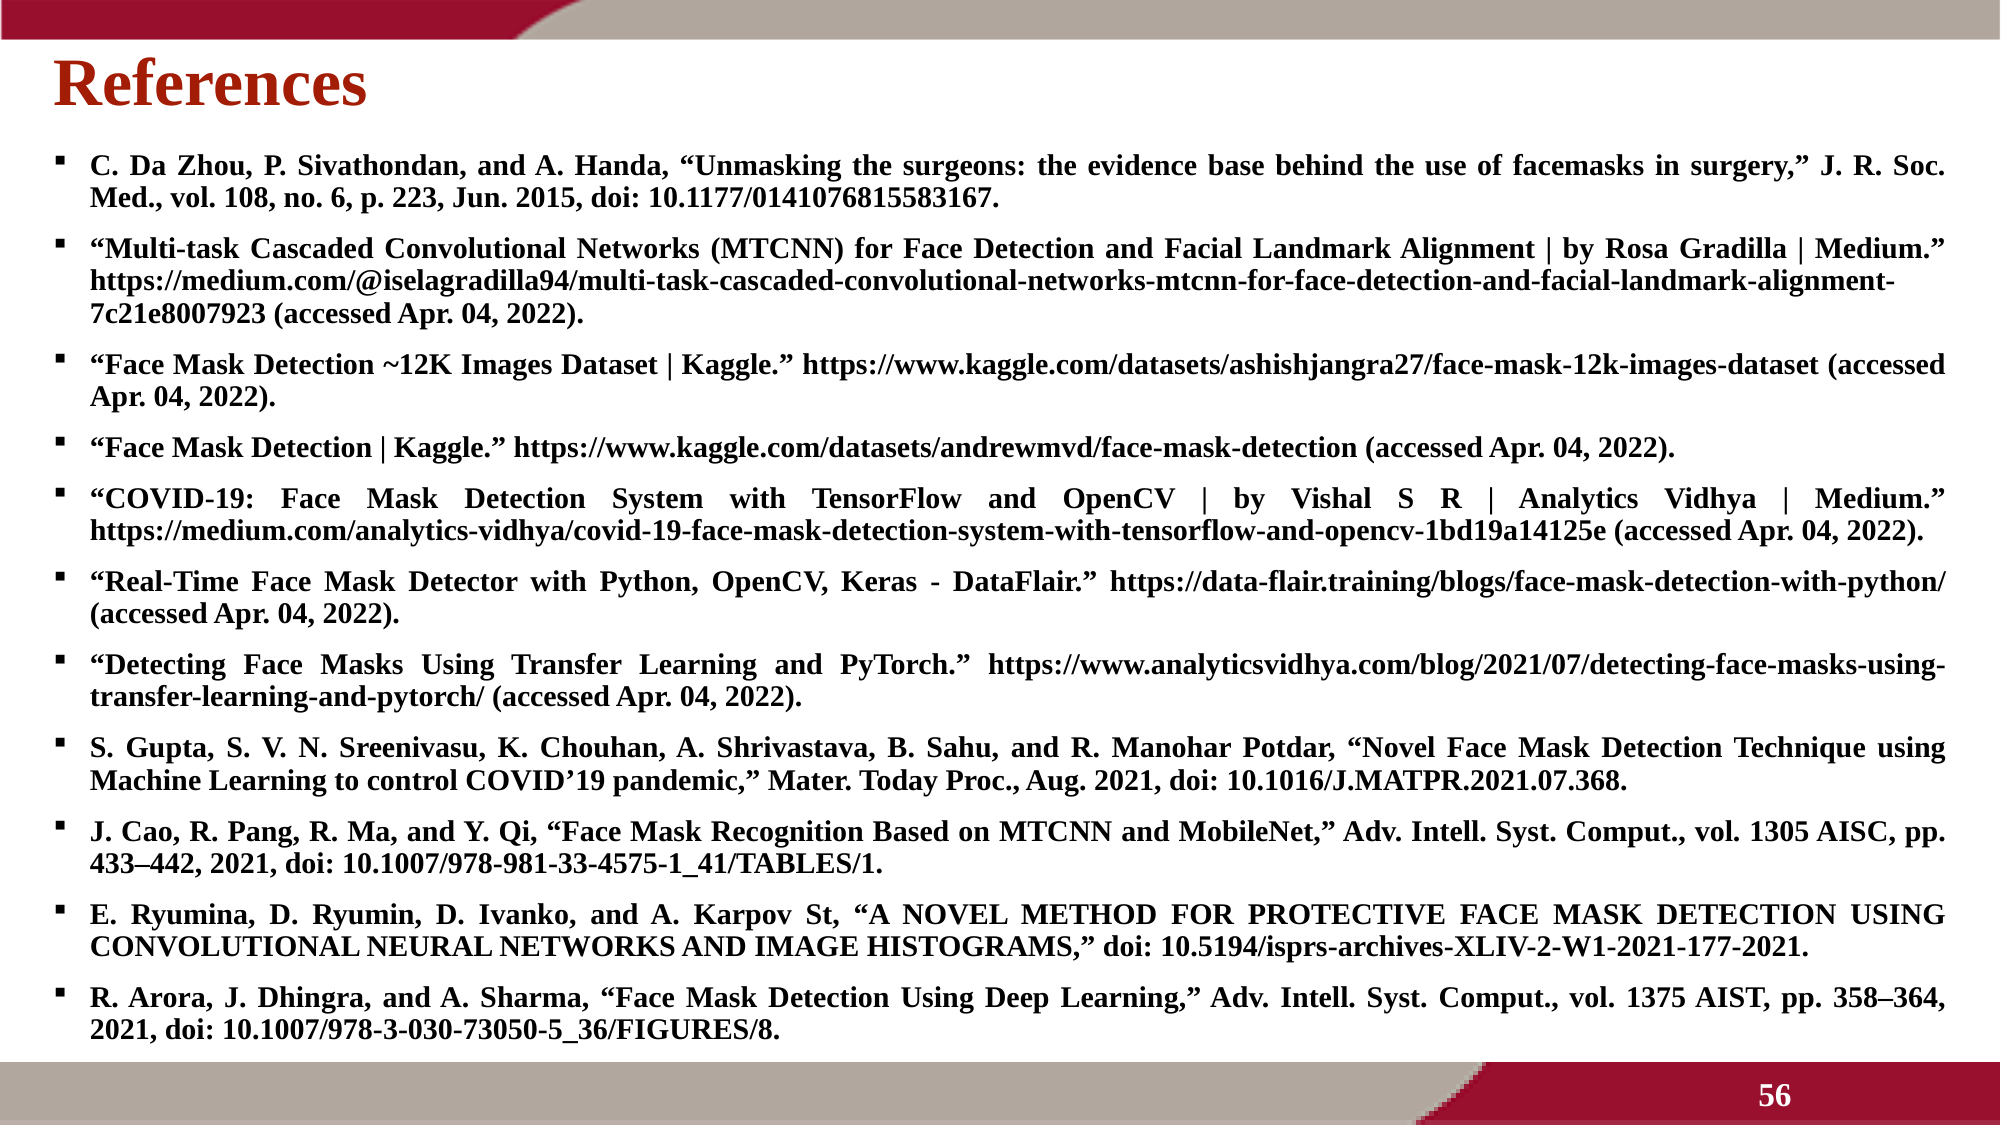

# References
C. Da Zhou, P. Sivathondan, and A. Handa, “Unmasking the surgeons: the evidence base behind the use of facemasks in surgery,” J. R. Soc. Med., vol. 108, no. 6, p. 223, Jun. 2015, doi: 10.1177/0141076815583167.
“Multi-task Cascaded Convolutional Networks (MTCNN) for Face Detection and Facial Landmark Alignment | by Rosa Gradilla | Medium.” https://medium.com/@iselagradilla94/multi-task-cascaded-convolutional-networks-mtcnn-for-face-detection-and-facial-landmark-alignment-7c21e8007923 (accessed Apr. 04, 2022).
“Face Mask Detection ~12K Images Dataset | Kaggle.” https://www.kaggle.com/datasets/ashishjangra27/face-mask-12k-images-dataset (accessed Apr. 04, 2022).
“Face Mask Detection | Kaggle.” https://www.kaggle.com/datasets/andrewmvd/face-mask-detection (accessed Apr. 04, 2022).
“COVID-19: Face Mask Detection System with TensorFlow and OpenCV | by Vishal S R | Analytics Vidhya | Medium.” https://medium.com/analytics-vidhya/covid-19-face-mask-detection-system-with-tensorflow-and-opencv-1bd19a14125e (accessed Apr. 04, 2022).
“Real-Time Face Mask Detector with Python, OpenCV, Keras - DataFlair.” https://data-flair.training/blogs/face-mask-detection-with-python/ (accessed Apr. 04, 2022).
“Detecting Face Masks Using Transfer Learning and PyTorch.” https://www.analyticsvidhya.com/blog/2021/07/detecting-face-masks-using-transfer-learning-and-pytorch/ (accessed Apr. 04, 2022).
S. Gupta, S. V. N. Sreenivasu, K. Chouhan, A. Shrivastava, B. Sahu, and R. Manohar Potdar, “Novel Face Mask Detection Technique using Machine Learning to control COVID’19 pandemic,” Mater. Today Proc., Aug. 2021, doi: 10.1016/J.MATPR.2021.07.368.
J. Cao, R. Pang, R. Ma, and Y. Qi, “Face Mask Recognition Based on MTCNN and MobileNet,” Adv. Intell. Syst. Comput., vol. 1305 AISC, pp. 433–442, 2021, doi: 10.1007/978-981-33-4575-1_41/TABLES/1.
E. Ryumina, D. Ryumin, D. Ivanko, and A. Karpov St, “A NOVEL METHOD FOR PROTECTIVE FACE MASK DETECTION USING CONVOLUTIONAL NEURAL NETWORKS AND IMAGE HISTOGRAMS,” doi: 10.5194/isprs-archives-XLIV-2-W1-2021-177-2021.
R. Arora, J. Dhingra, and A. Sharma, “Face Mask Detection Using Deep Learning,” Adv. Intell. Syst. Comput., vol. 1375 AIST, pp. 358–364, 2021, doi: 10.1007/978-3-030-73050-5_36/FIGURES/8.

56